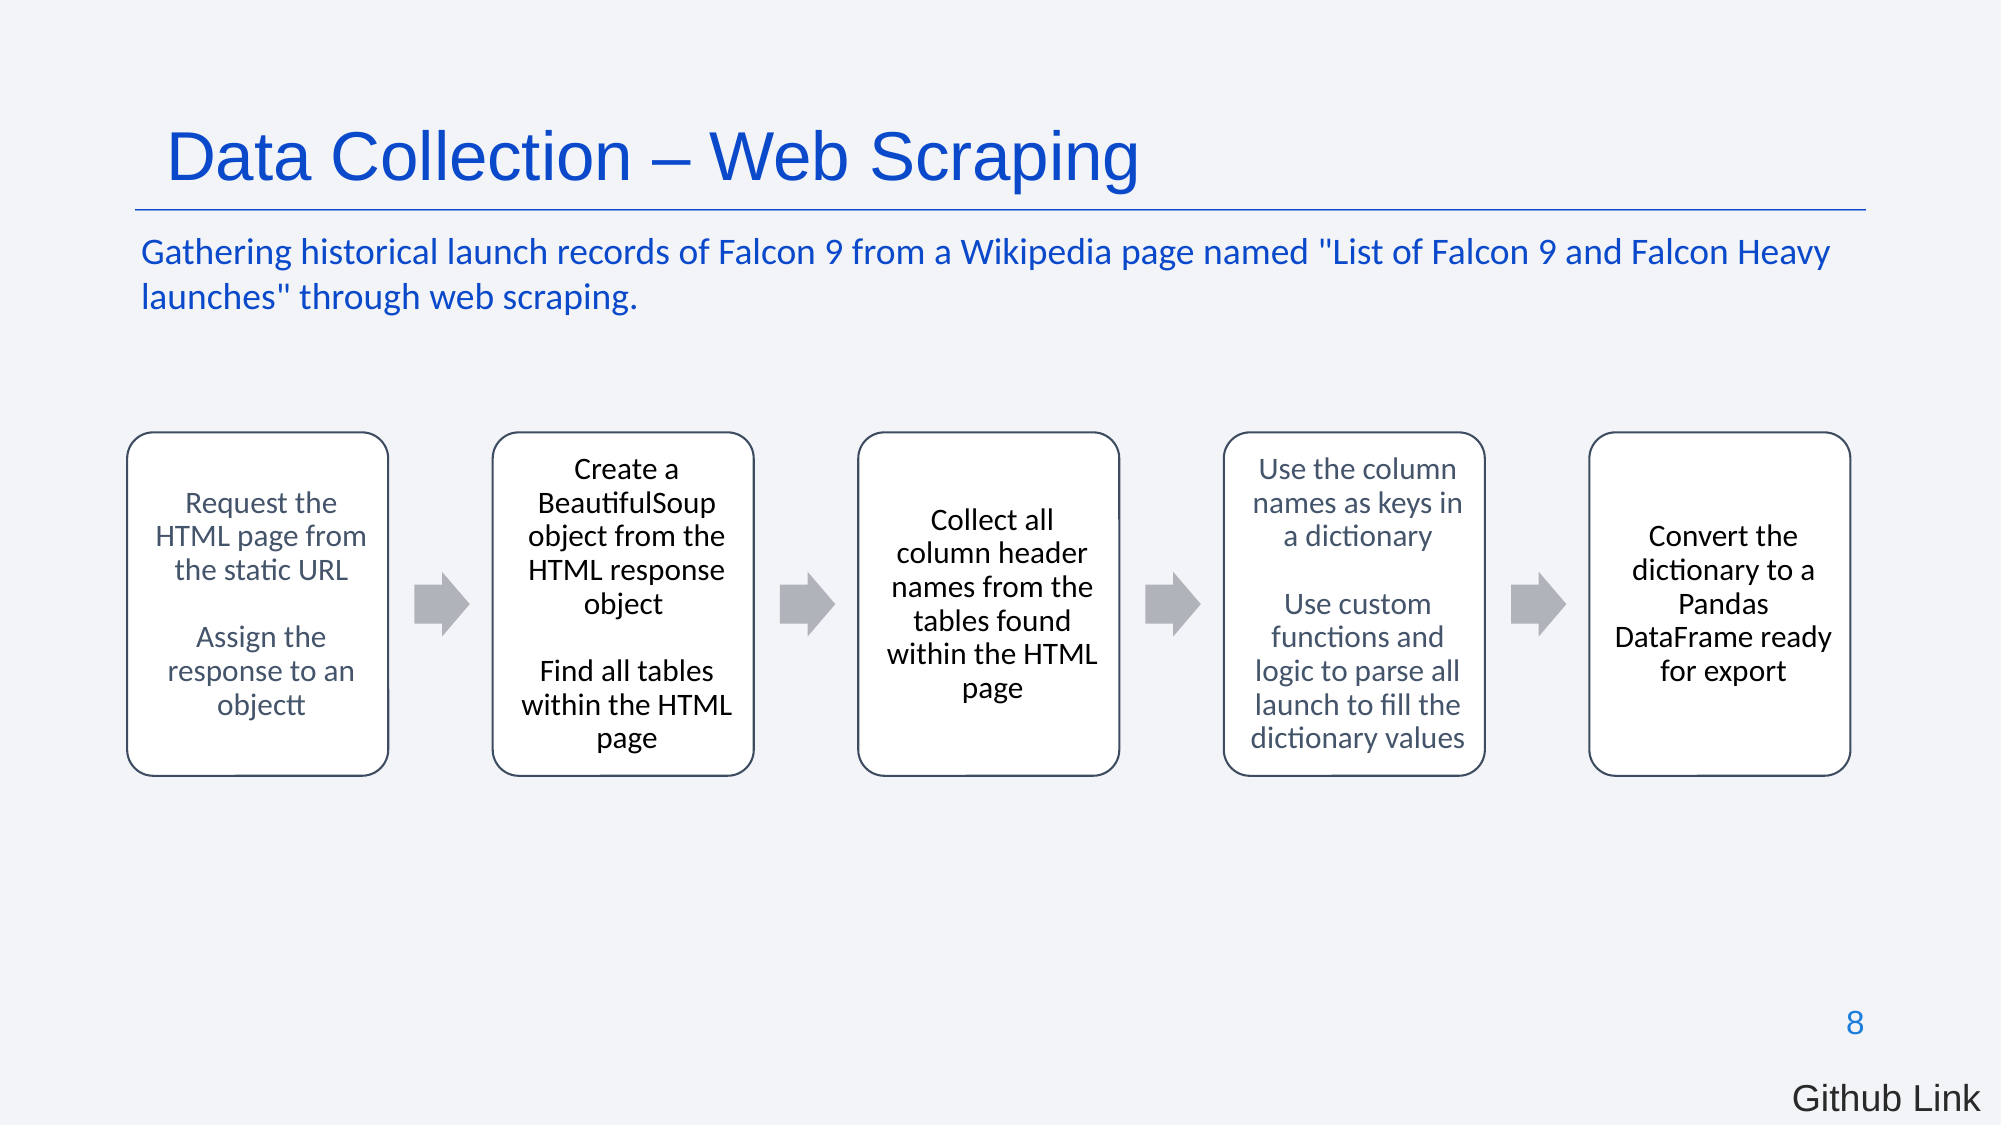

Data Collection – Web Scraping
Gathering historical launch records of Falcon 9 from a Wikipedia page named "List of Falcon 9 and Falcon Heavy launches" through web scraping.
Request the HTML page from the static URL
Assign the response to an objectt

Create a BeautifulSoup object from the HTML response object
Find all tables within the HTML page

Collect all column header names from the tables found within the HTML page

Use the column names as keys in a dictionary
Use custom functions and logic to parse all launch to fill the dictionary values

Convert the dictionary to a Pandas DataFrame ready for export
8
Github Link